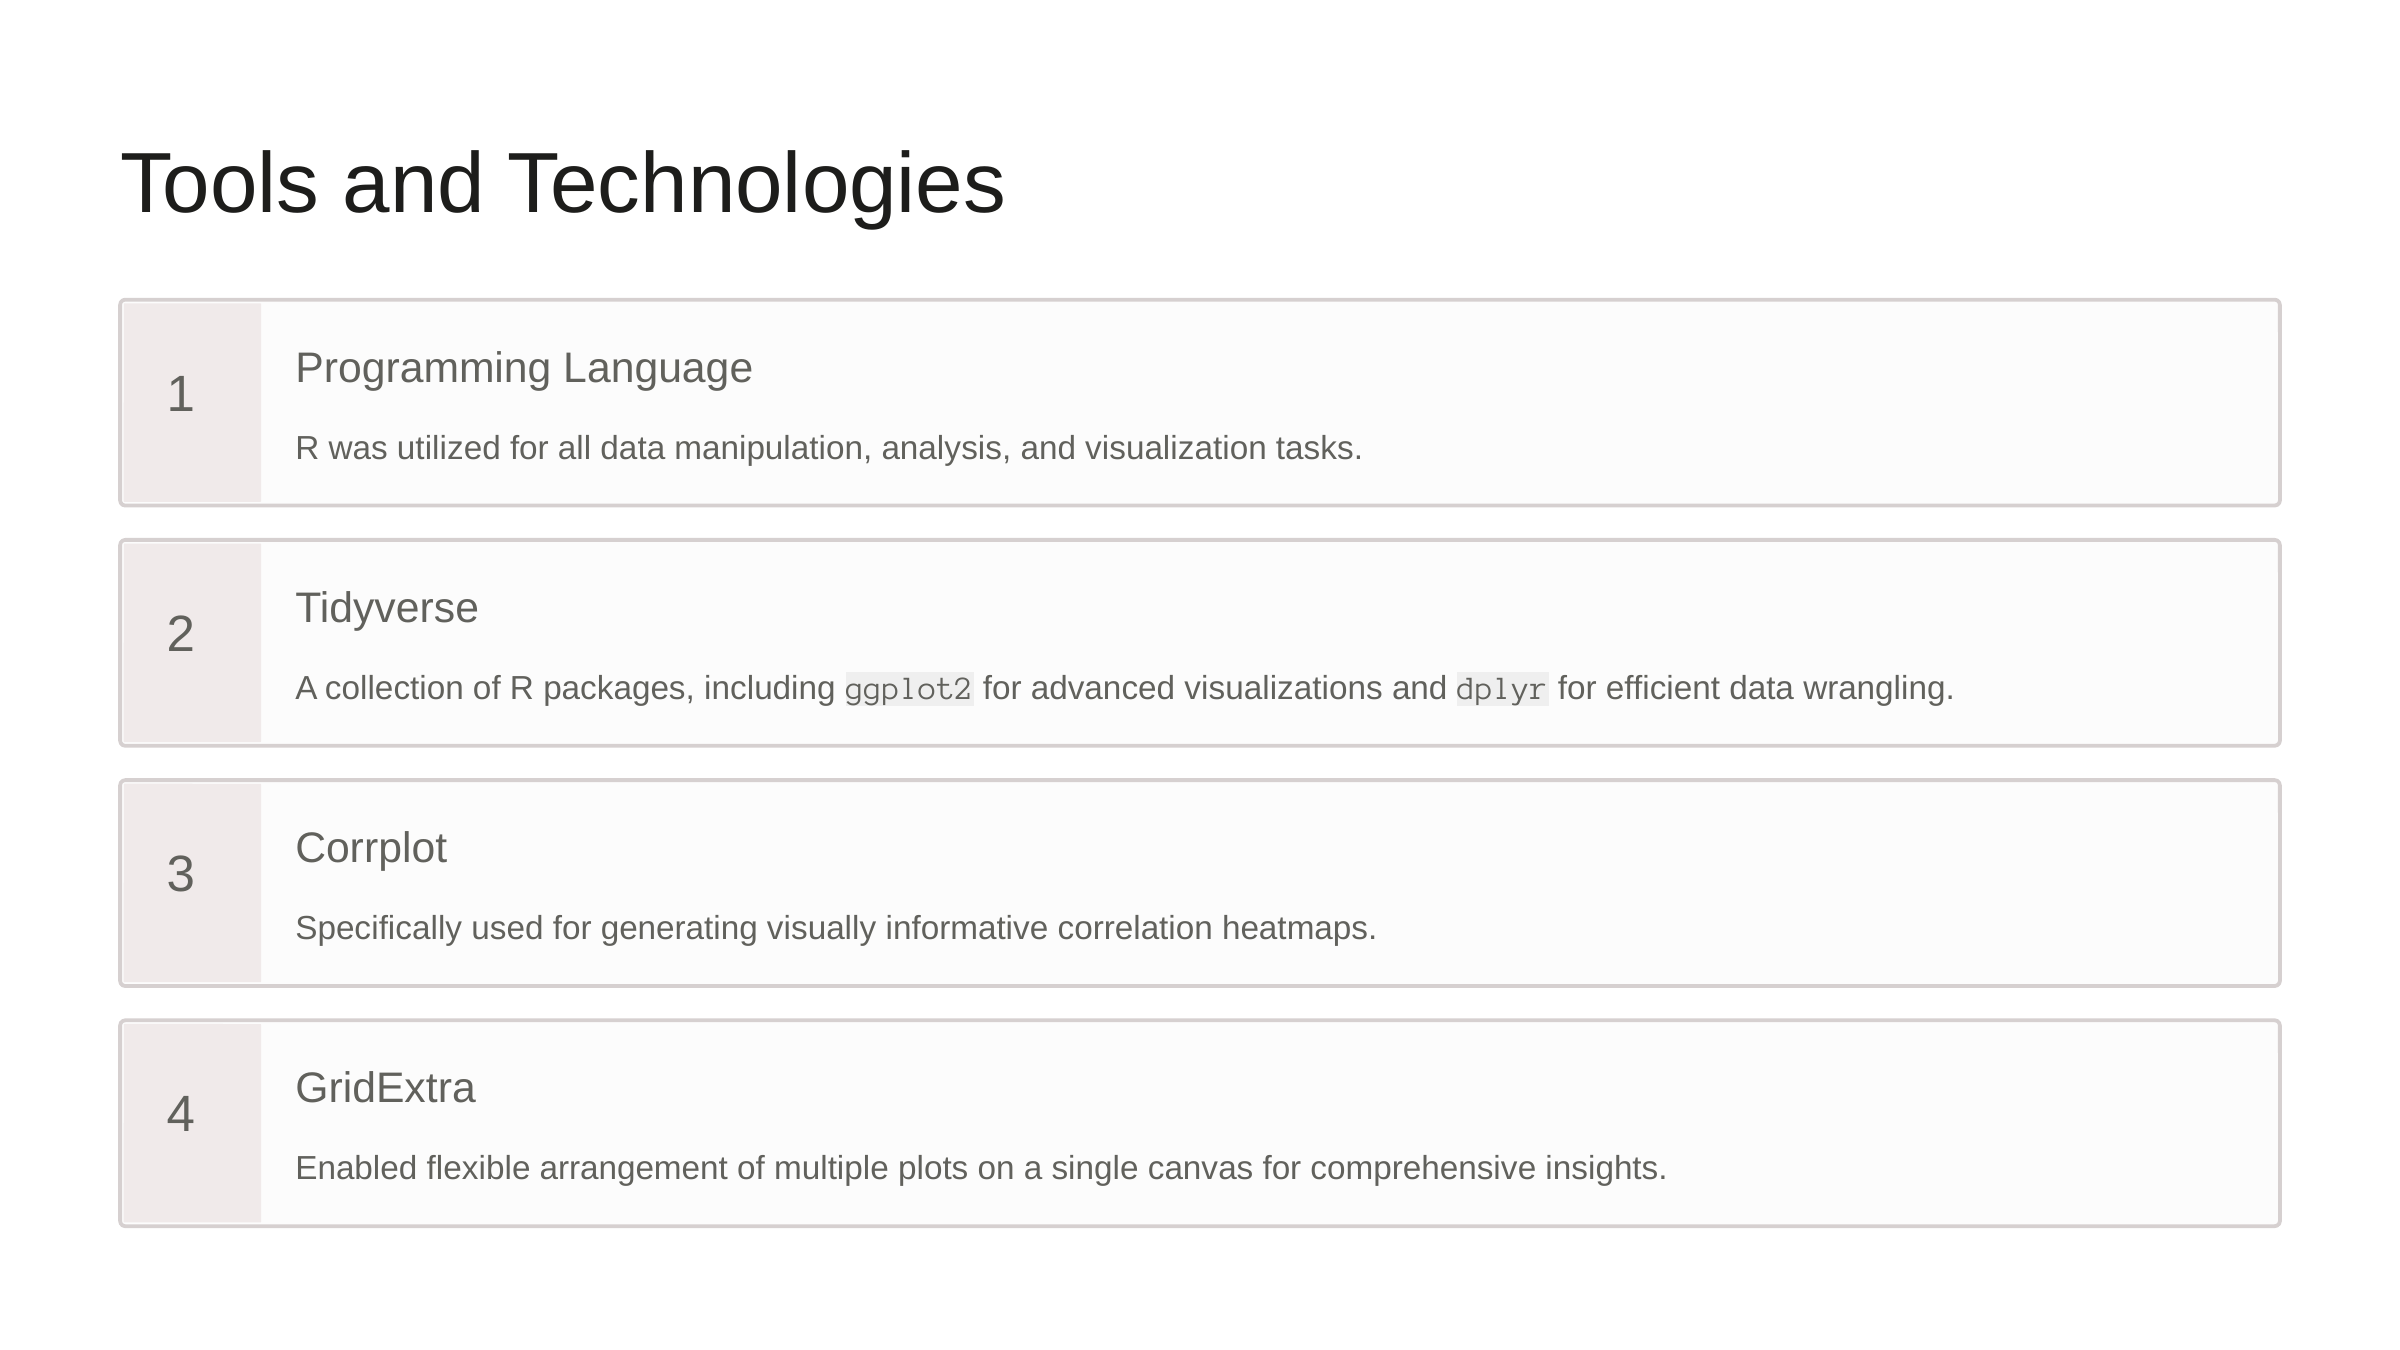

Tools and Technologies

Programming Language
1
R was utilized for all data manipulation, analysis, and visualization tasks.

Tidyverse
2
A collection of R packages, including ggplot2 for advanced visualizations and dplyr for efficient data wrangling.

Corrplot
3
Specifically used for generating visually informative correlation heatmaps.

GridExtra
4
Enabled flexible arrangement of multiple plots on a single canvas for comprehensive insights.